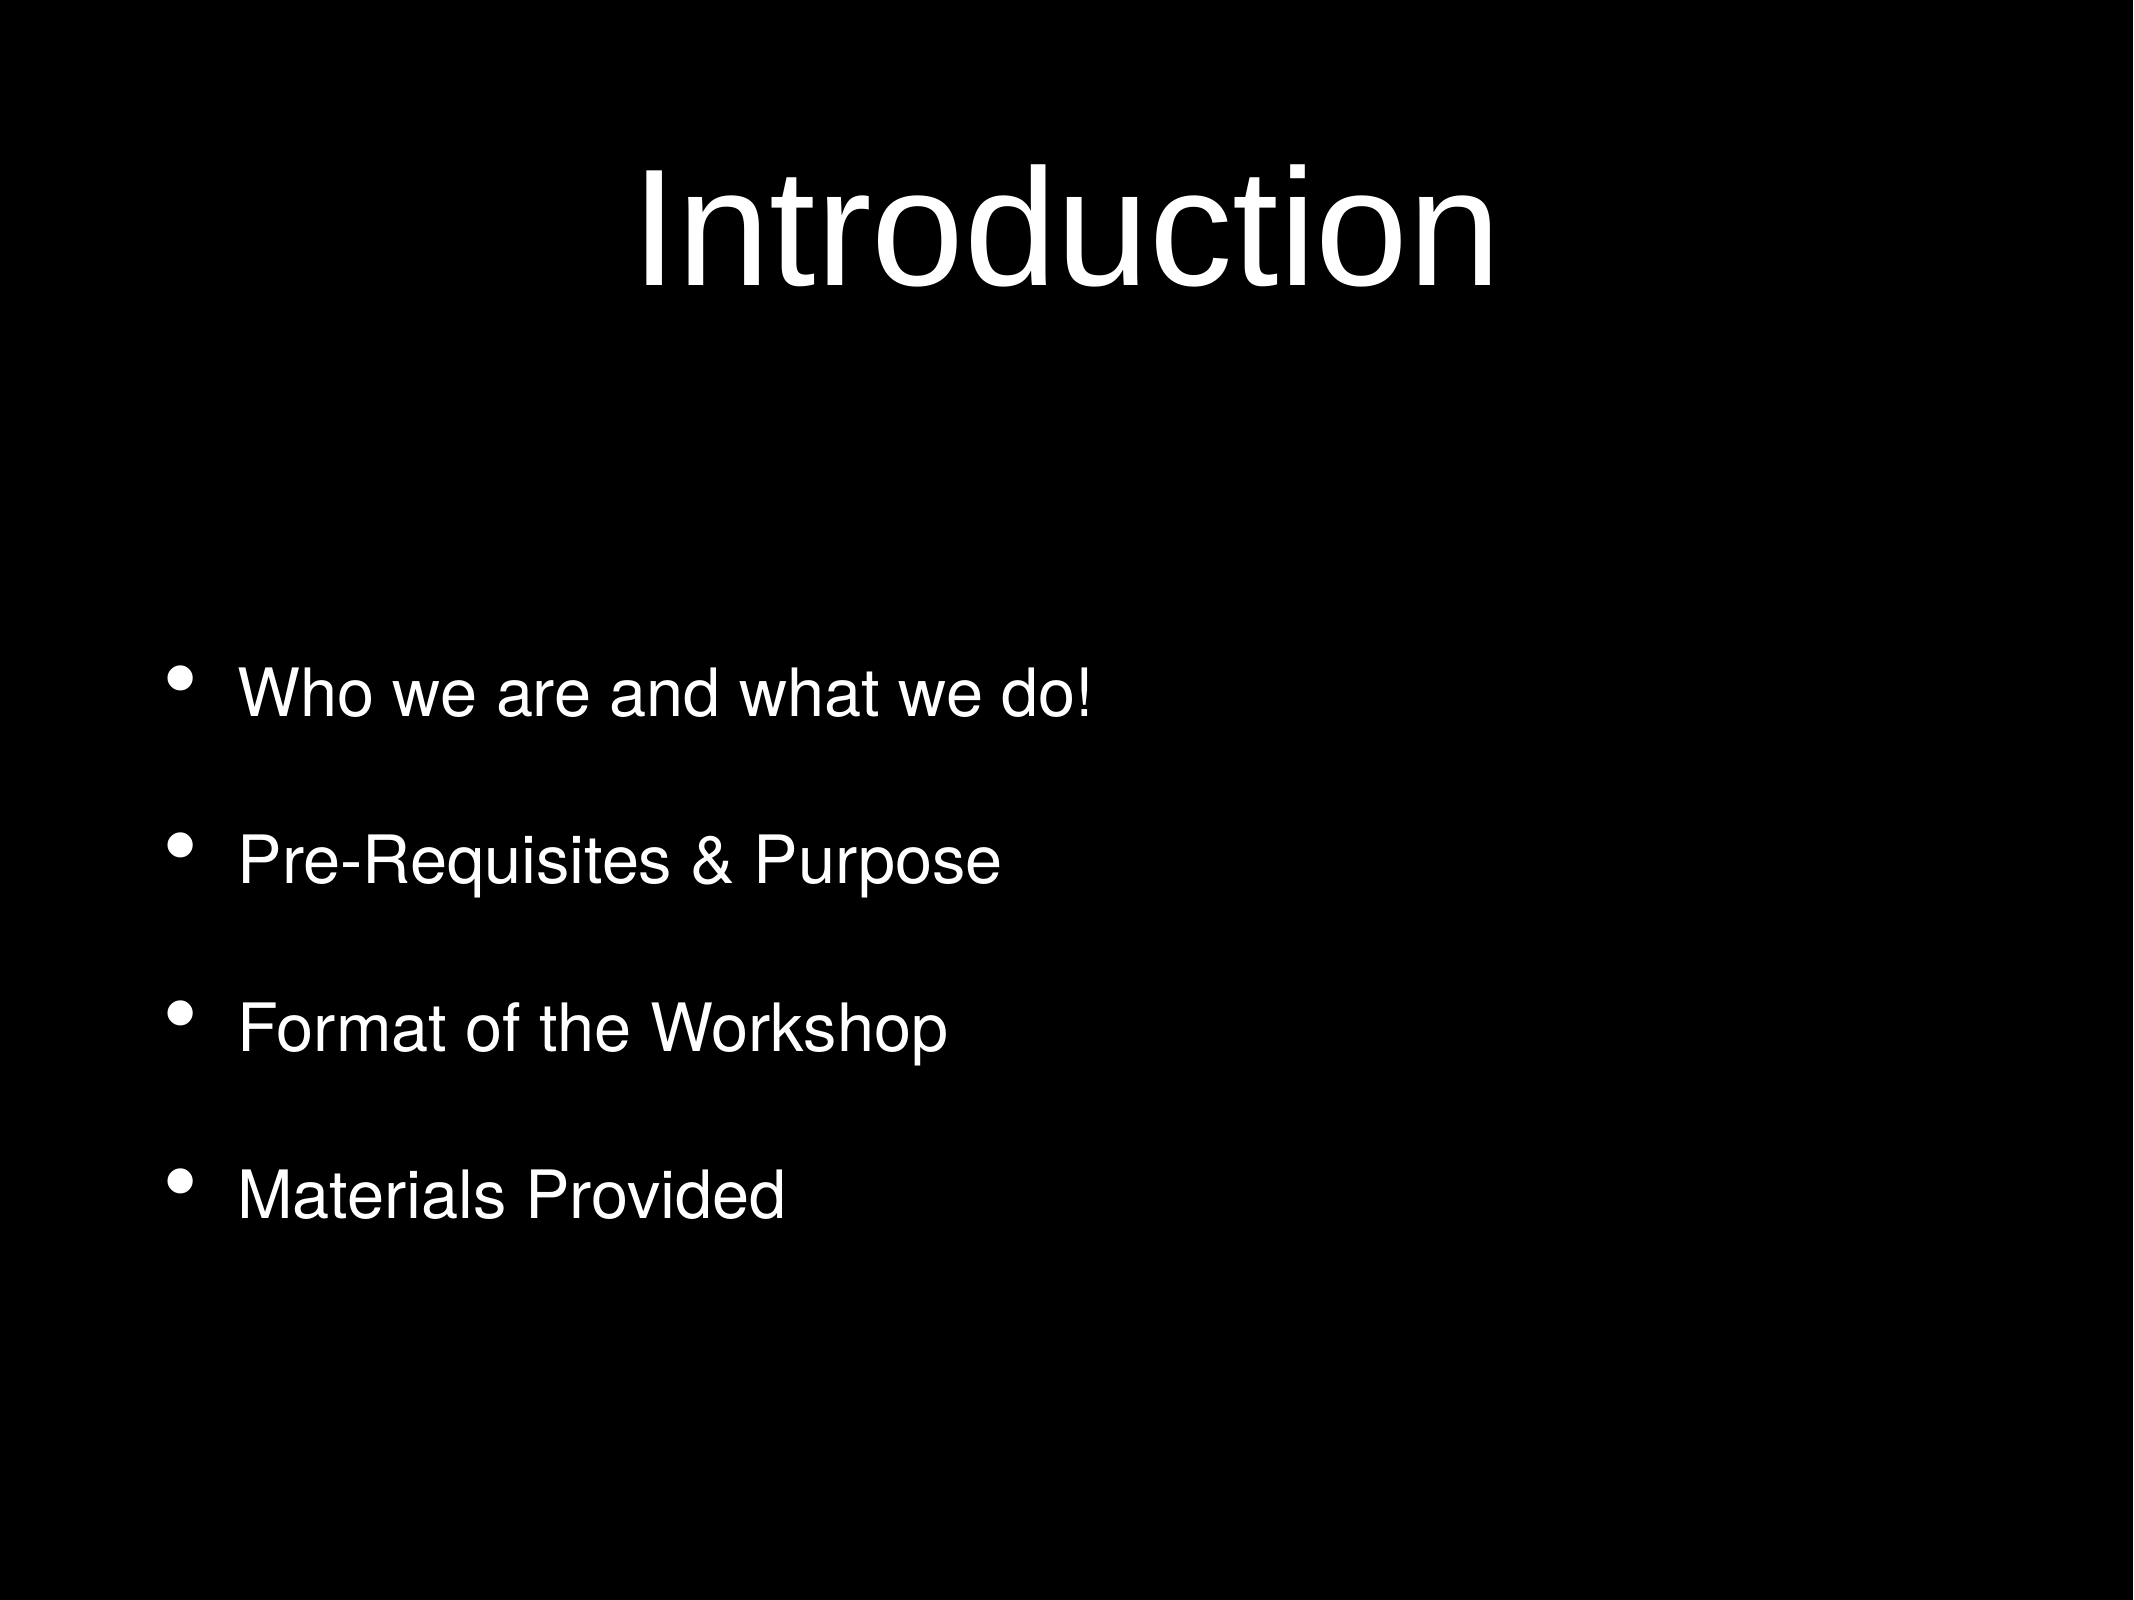

# Introduction
Who we are and what we do!
Pre-Requisites & Purpose
Format of the Workshop
Materials Provided